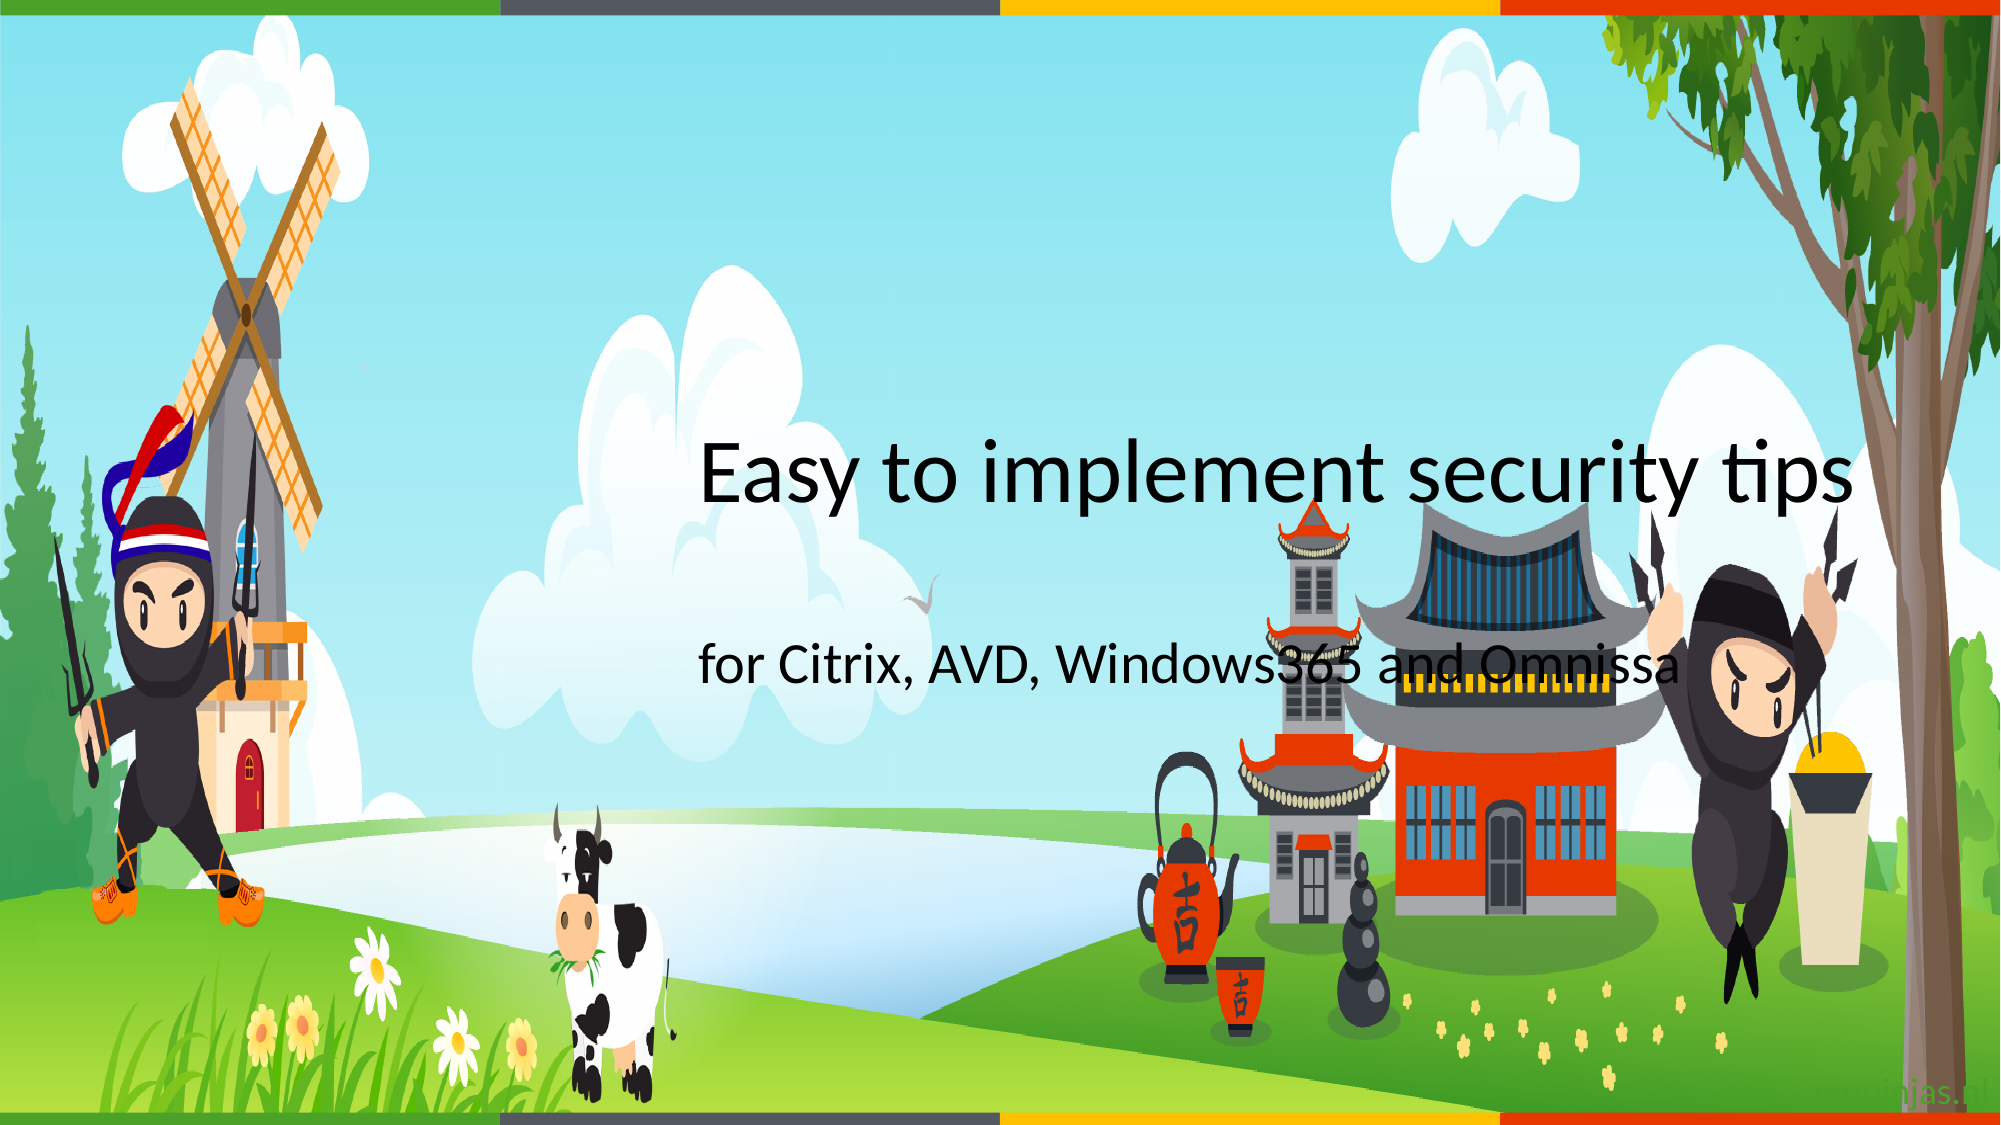

# Easy to implement security tips

for Citrix, AVD, Windows365 and Omnissa